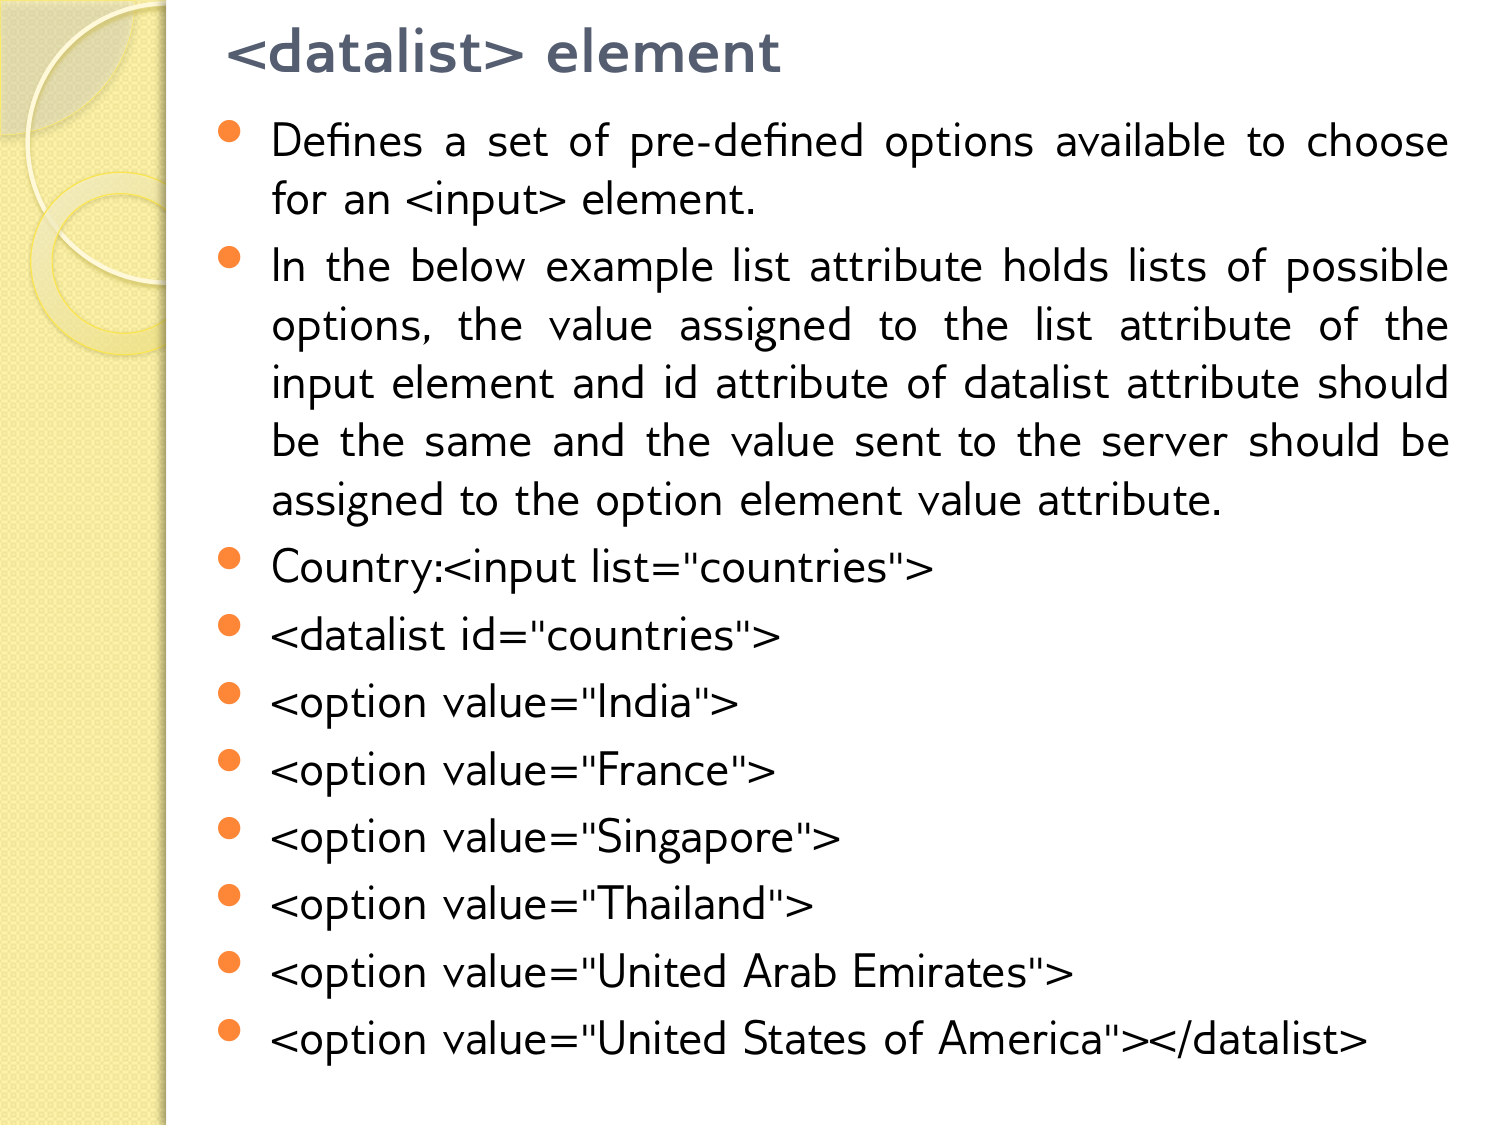

# <datalist> element
Defines a set of pre-defined options available to choose for an <input> element.
In the below example list attribute holds lists of possible options, the value assigned to the list attribute of the input element and id attribute of datalist attribute should be the same and the value sent to the server should be assigned to the option element value attribute.
Country:<input list="countries">
<datalist id="countries">
<option value="India">
<option value="France">
<option value="Singapore">
<option value="Thailand">
<option value="United Arab Emirates">
<option value="United States of America"></datalist>